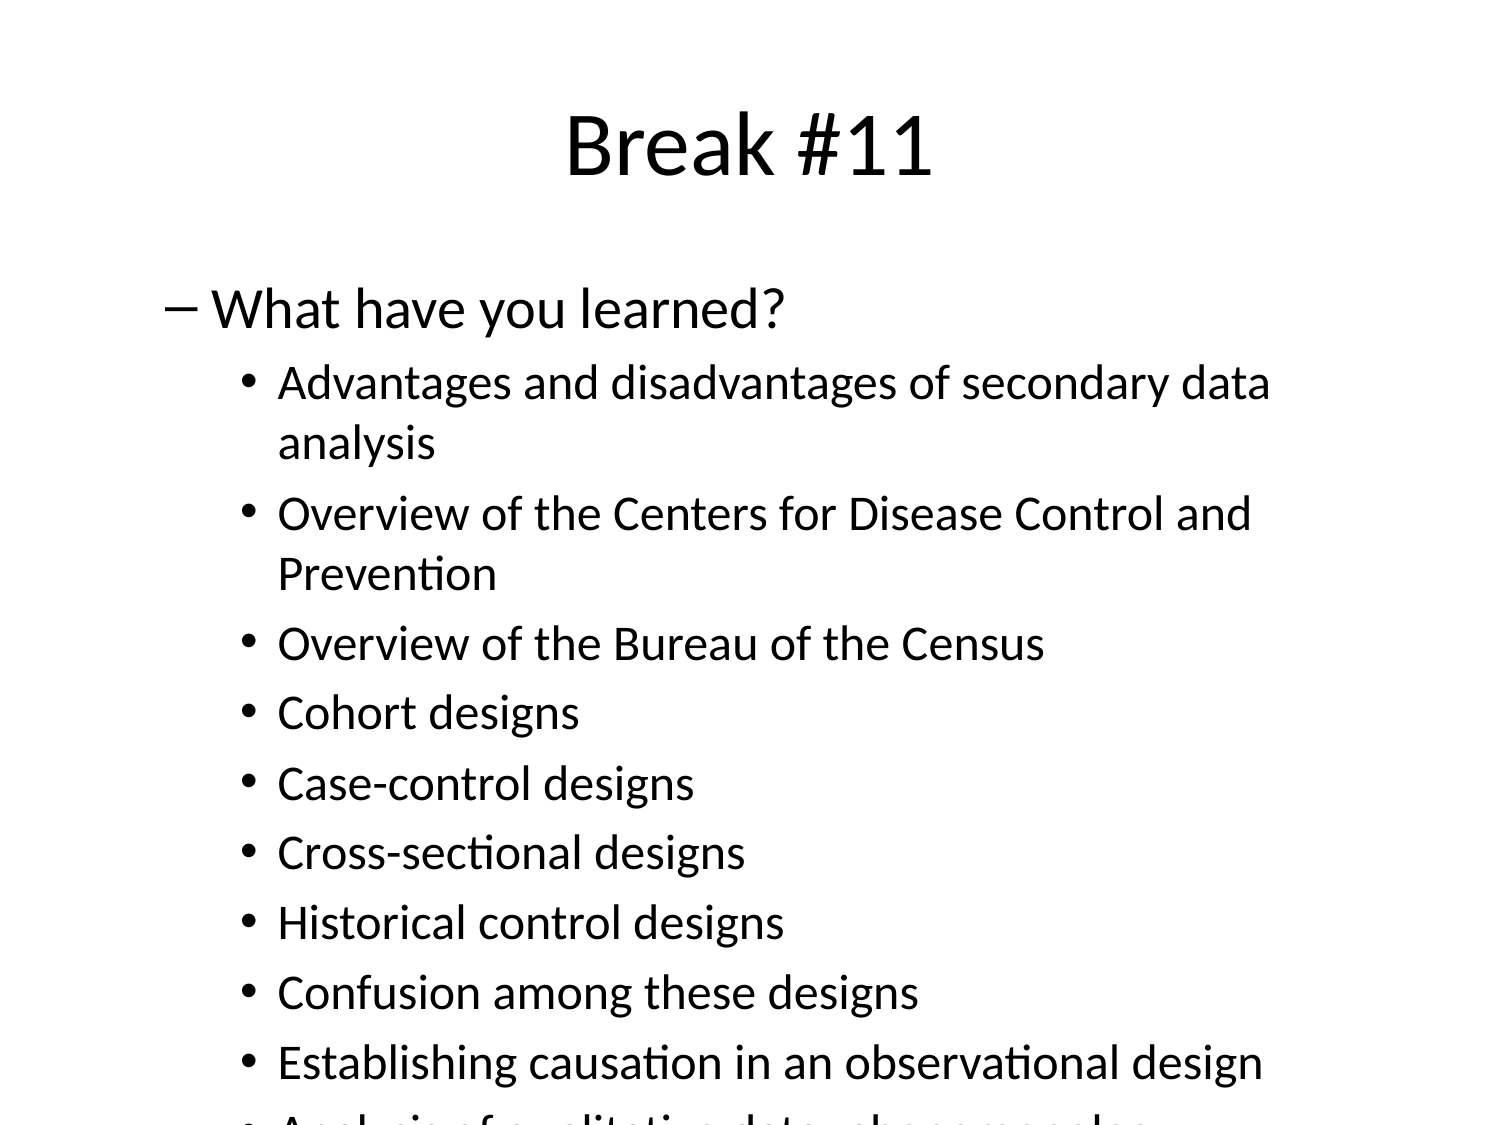

# Break #11
What have you learned?
Advantages and disadvantages of secondary data analysis
Overview of the Centers for Disease Control and Prevention
Overview of the Bureau of the Census
Cohort designs
Case-control designs
Cross-sectional designs
Historical control designs
Confusion among these designs
Establishing causation in an observational design
Analysis of qualitative data, phenomenology
Grounded theory
What’s next?
Ethnography